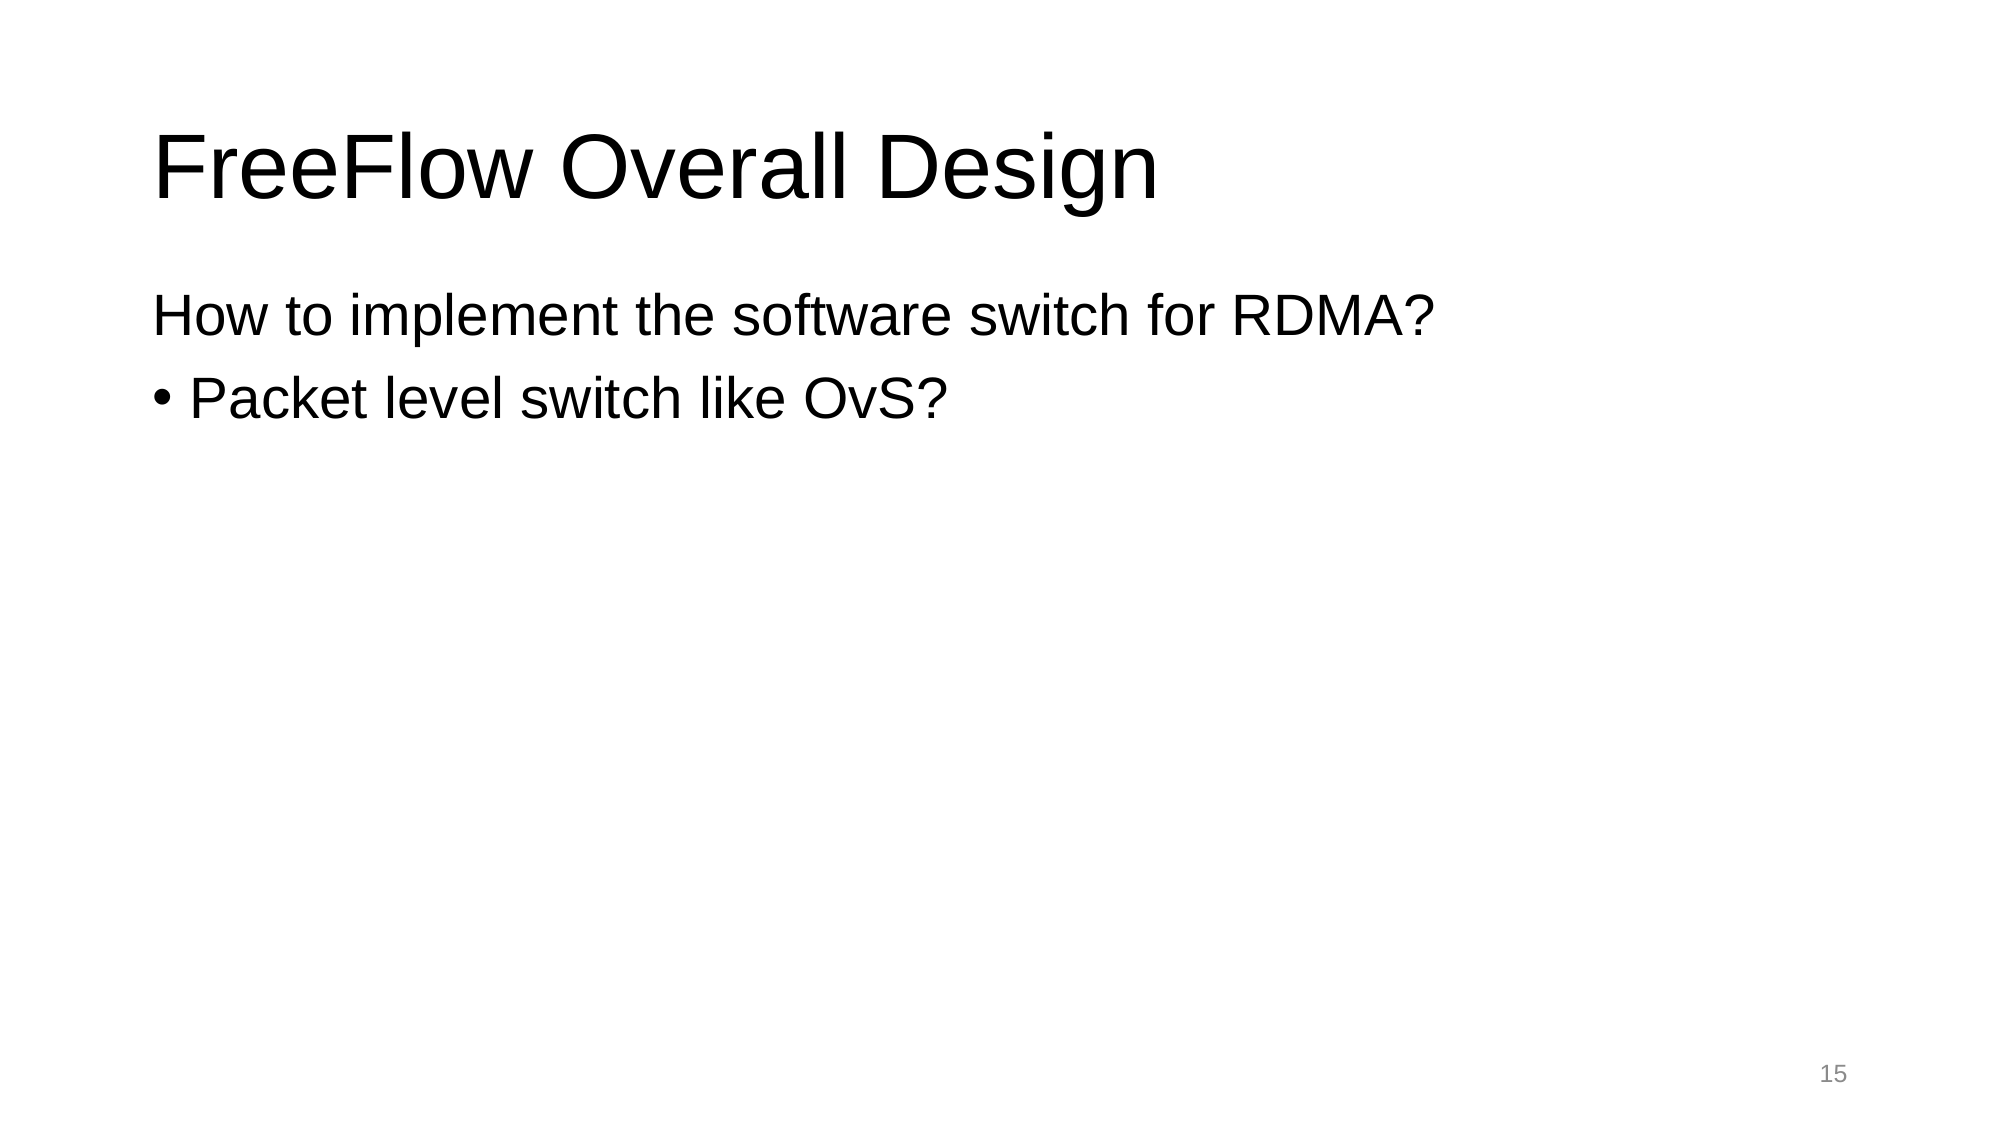

# FreeFlow Overall Design
How to implement the software switch for RDMA?
Packet level switch like OvS?

15